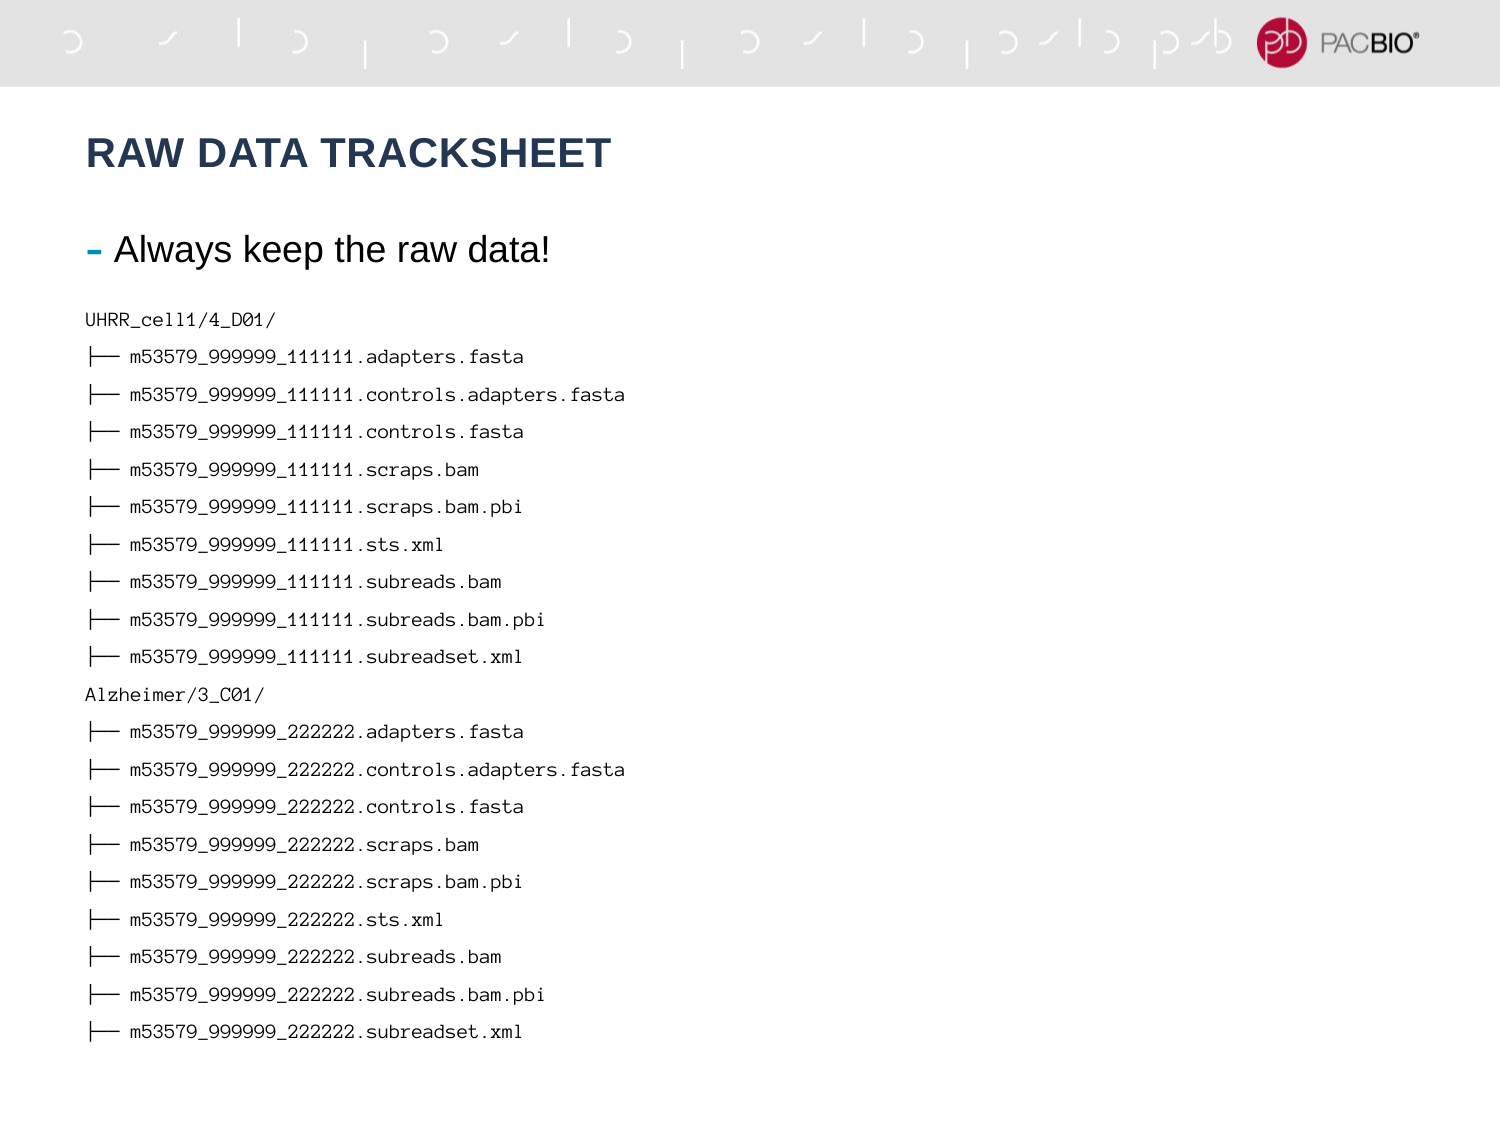

# Raw data tracksheet
Always keep the raw data!

UHRR_cell1/4_D01/
├── m53579_999999_111111.adapters.fasta
├── m53579_999999_111111.controls.adapters.fasta
├── m53579_999999_111111.controls.fasta
├── m53579_999999_111111.scraps.bam
├── m53579_999999_111111.scraps.bam.pbi
├── m53579_999999_111111.sts.xml
├── m53579_999999_111111.subreads.bam
├── m53579_999999_111111.subreads.bam.pbi
├── m53579_999999_111111.subreadset.xml
Alzheimer/3_C01/
├── m53579_999999_222222.adapters.fasta
├── m53579_999999_222222.controls.adapters.fasta
├── m53579_999999_222222.controls.fasta
├── m53579_999999_222222.scraps.bam
├── m53579_999999_222222.scraps.bam.pbi
├── m53579_999999_222222.sts.xml
├── m53579_999999_222222.subreads.bam
├── m53579_999999_222222.subreads.bam.pbi
├── m53579_999999_222222.subreadset.xml